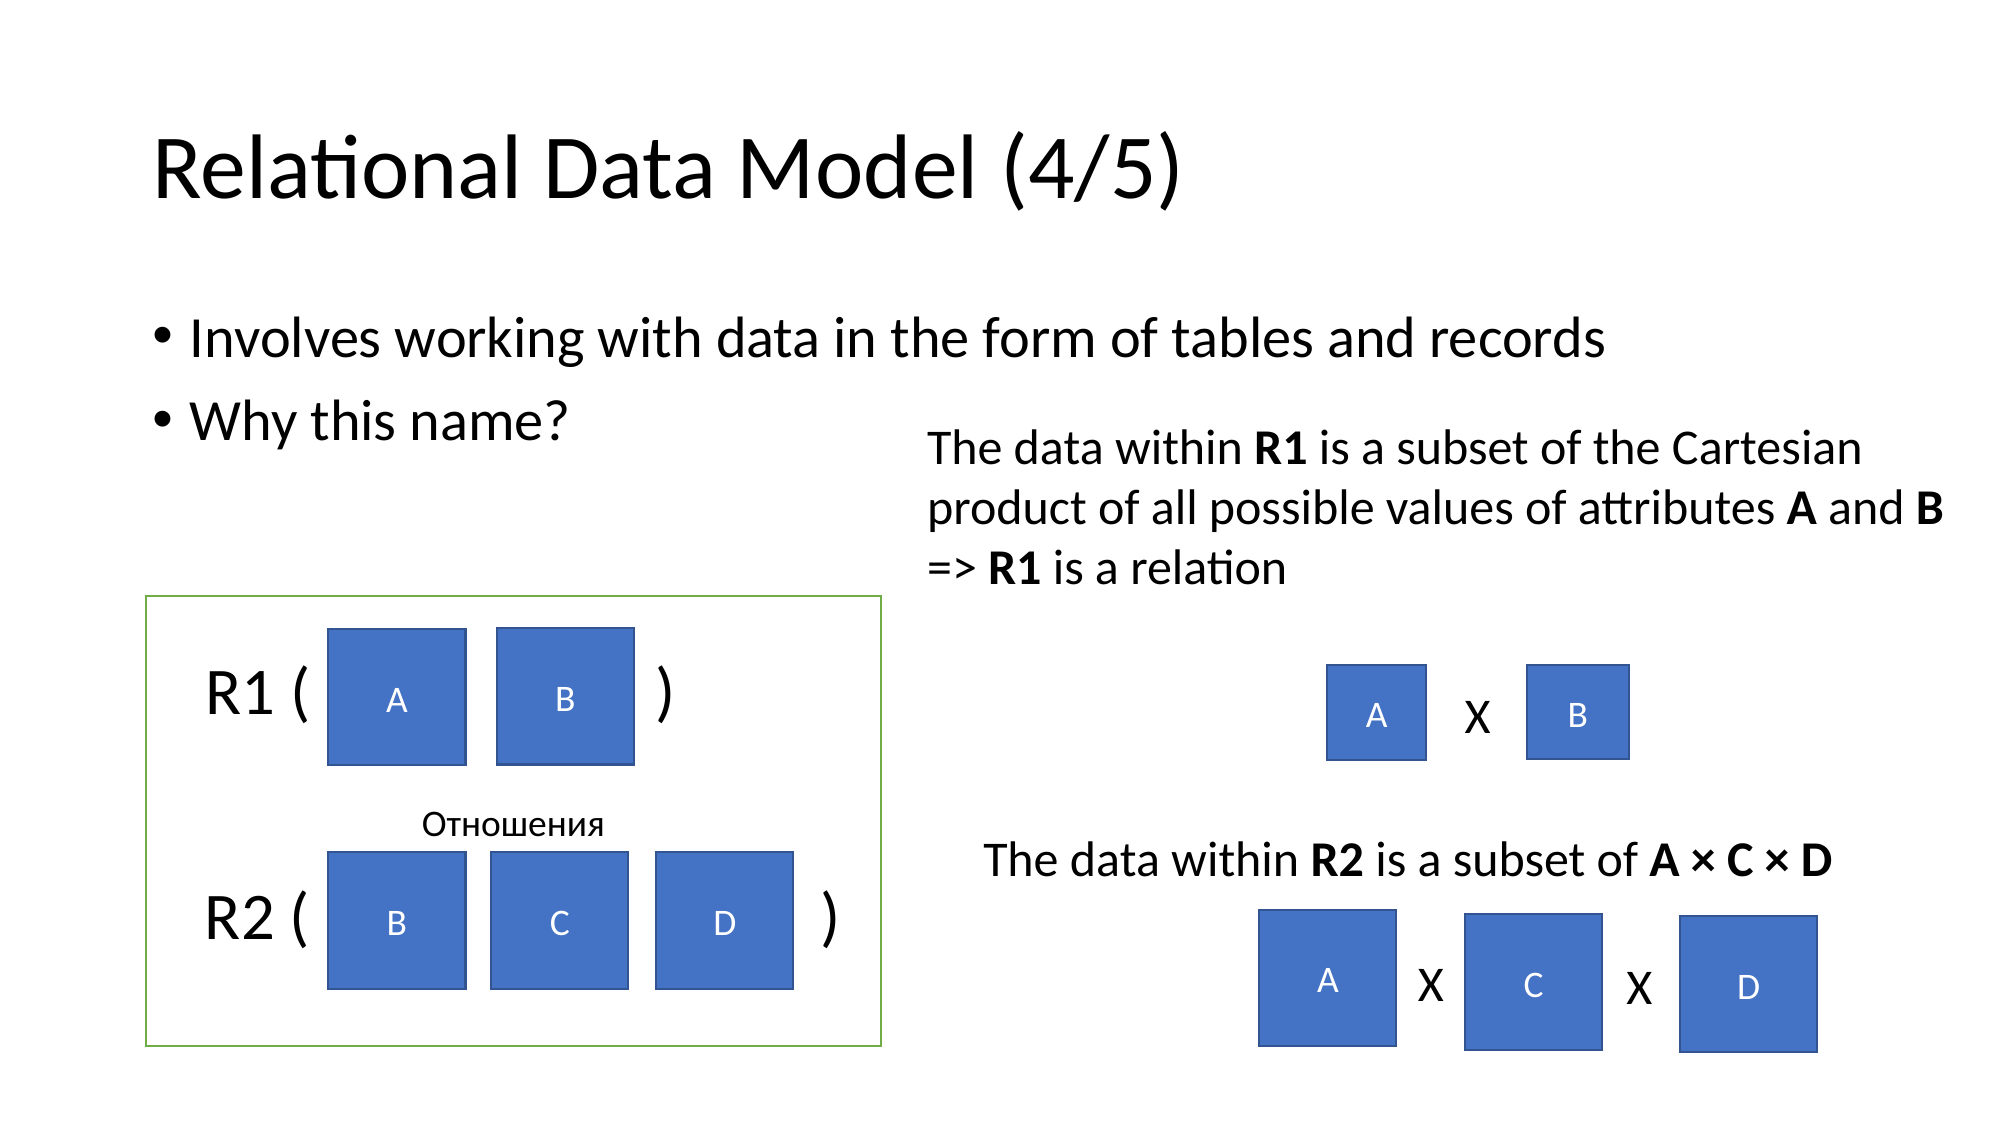

# Relational Data Model (4/5)
Involves working with data in the form of tables and records
Why this name?

The data within R1 is a subset of the Cartesian product of all possible values of attributes A and B => R1 is a relation
Отношения
B
A
R1 (                       )
A
B
X
The data within R2 is a subset of A × C × D
B
C
D
R2 (                                  )
A
C
D
X
X